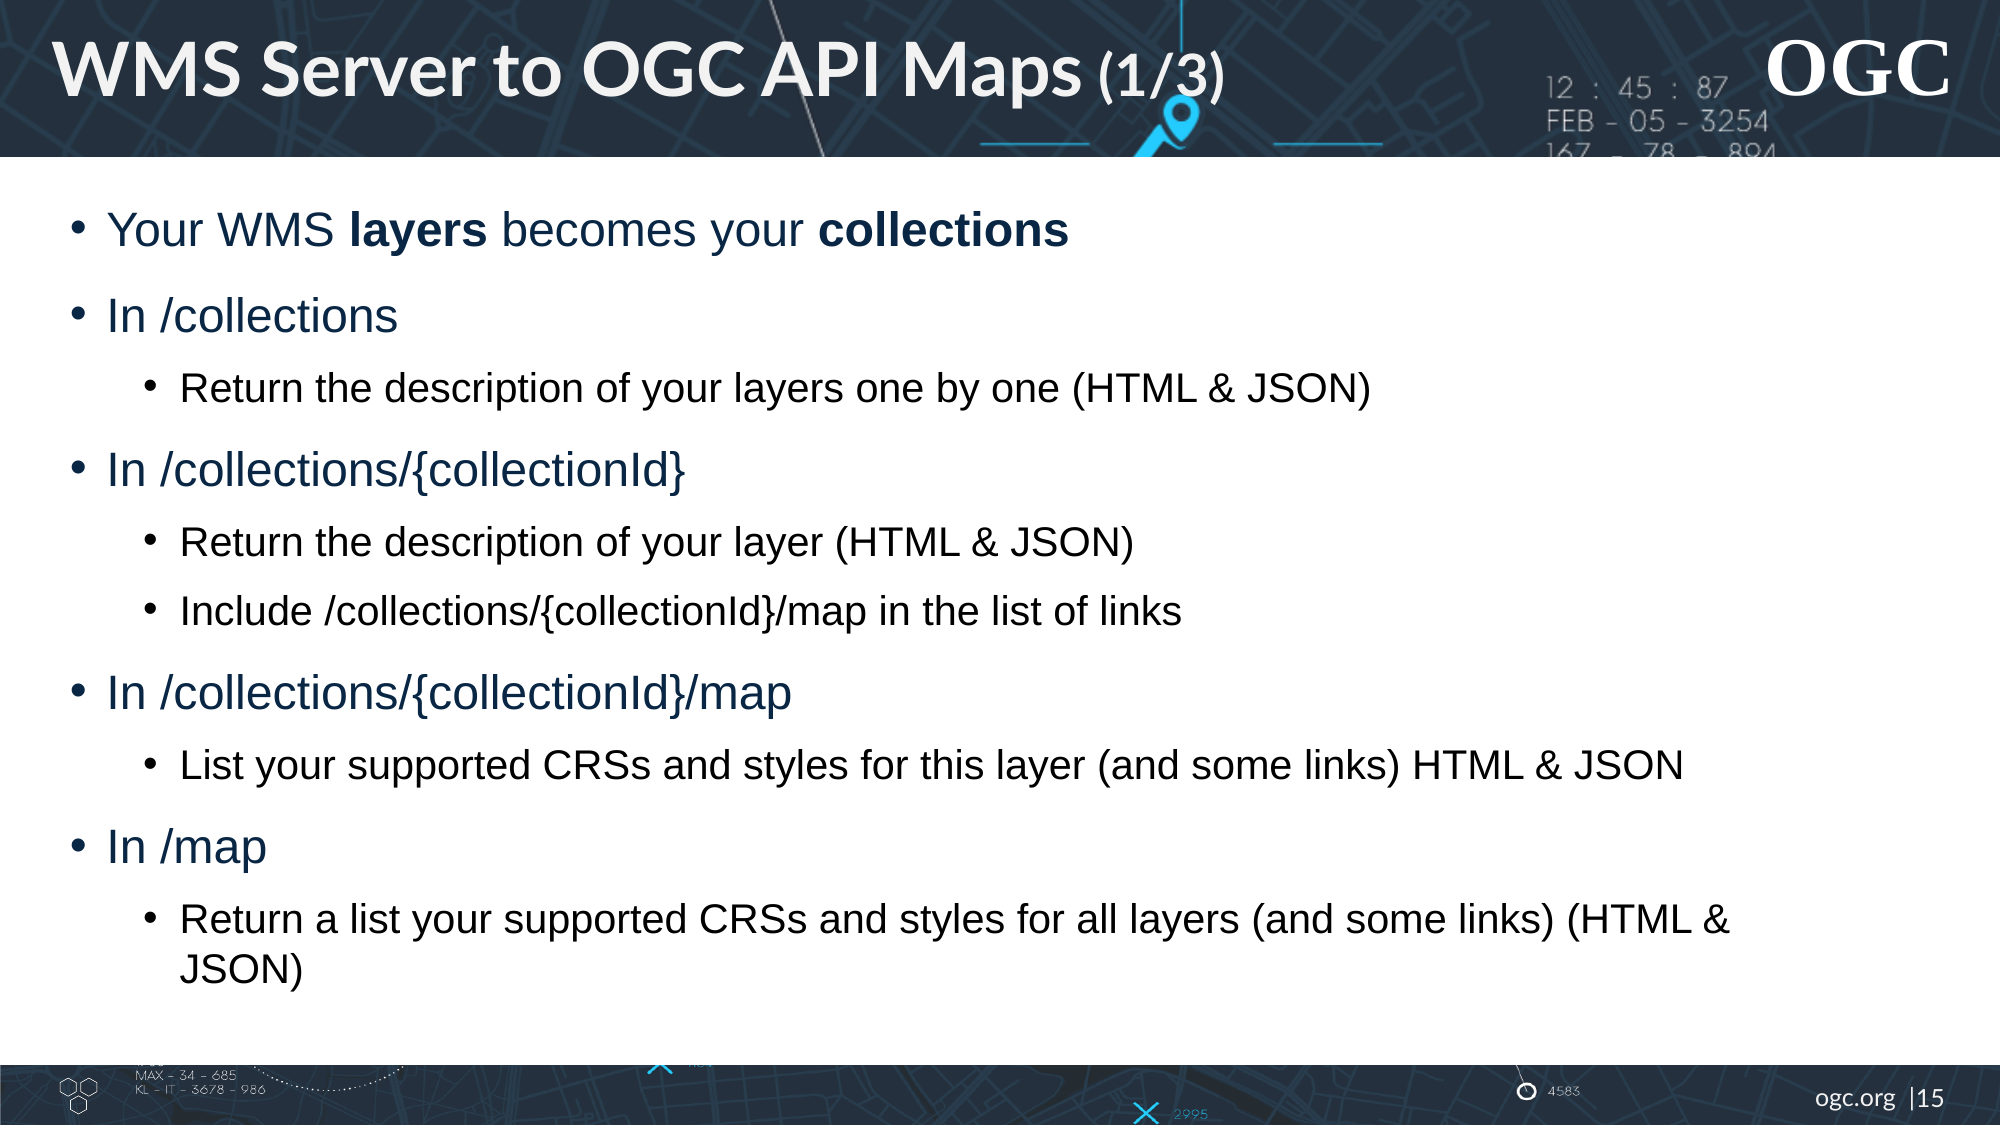

# WMS Server to OGC API Maps (1/3)
Your WMS layers becomes your collections
In /collections
Return the description of your layers one by one (HTML & JSON)
In /collections/{collectionId}
Return the description of your layer (HTML & JSON)
Include /collections/{collectionId}/map in the list of links
In /collections/{collectionId}/map
List your supported CRSs and styles for this layer (and some links) HTML & JSON
In /map
Return a list your supported CRSs and styles for all layers (and some links) (HTML & JSON)
15